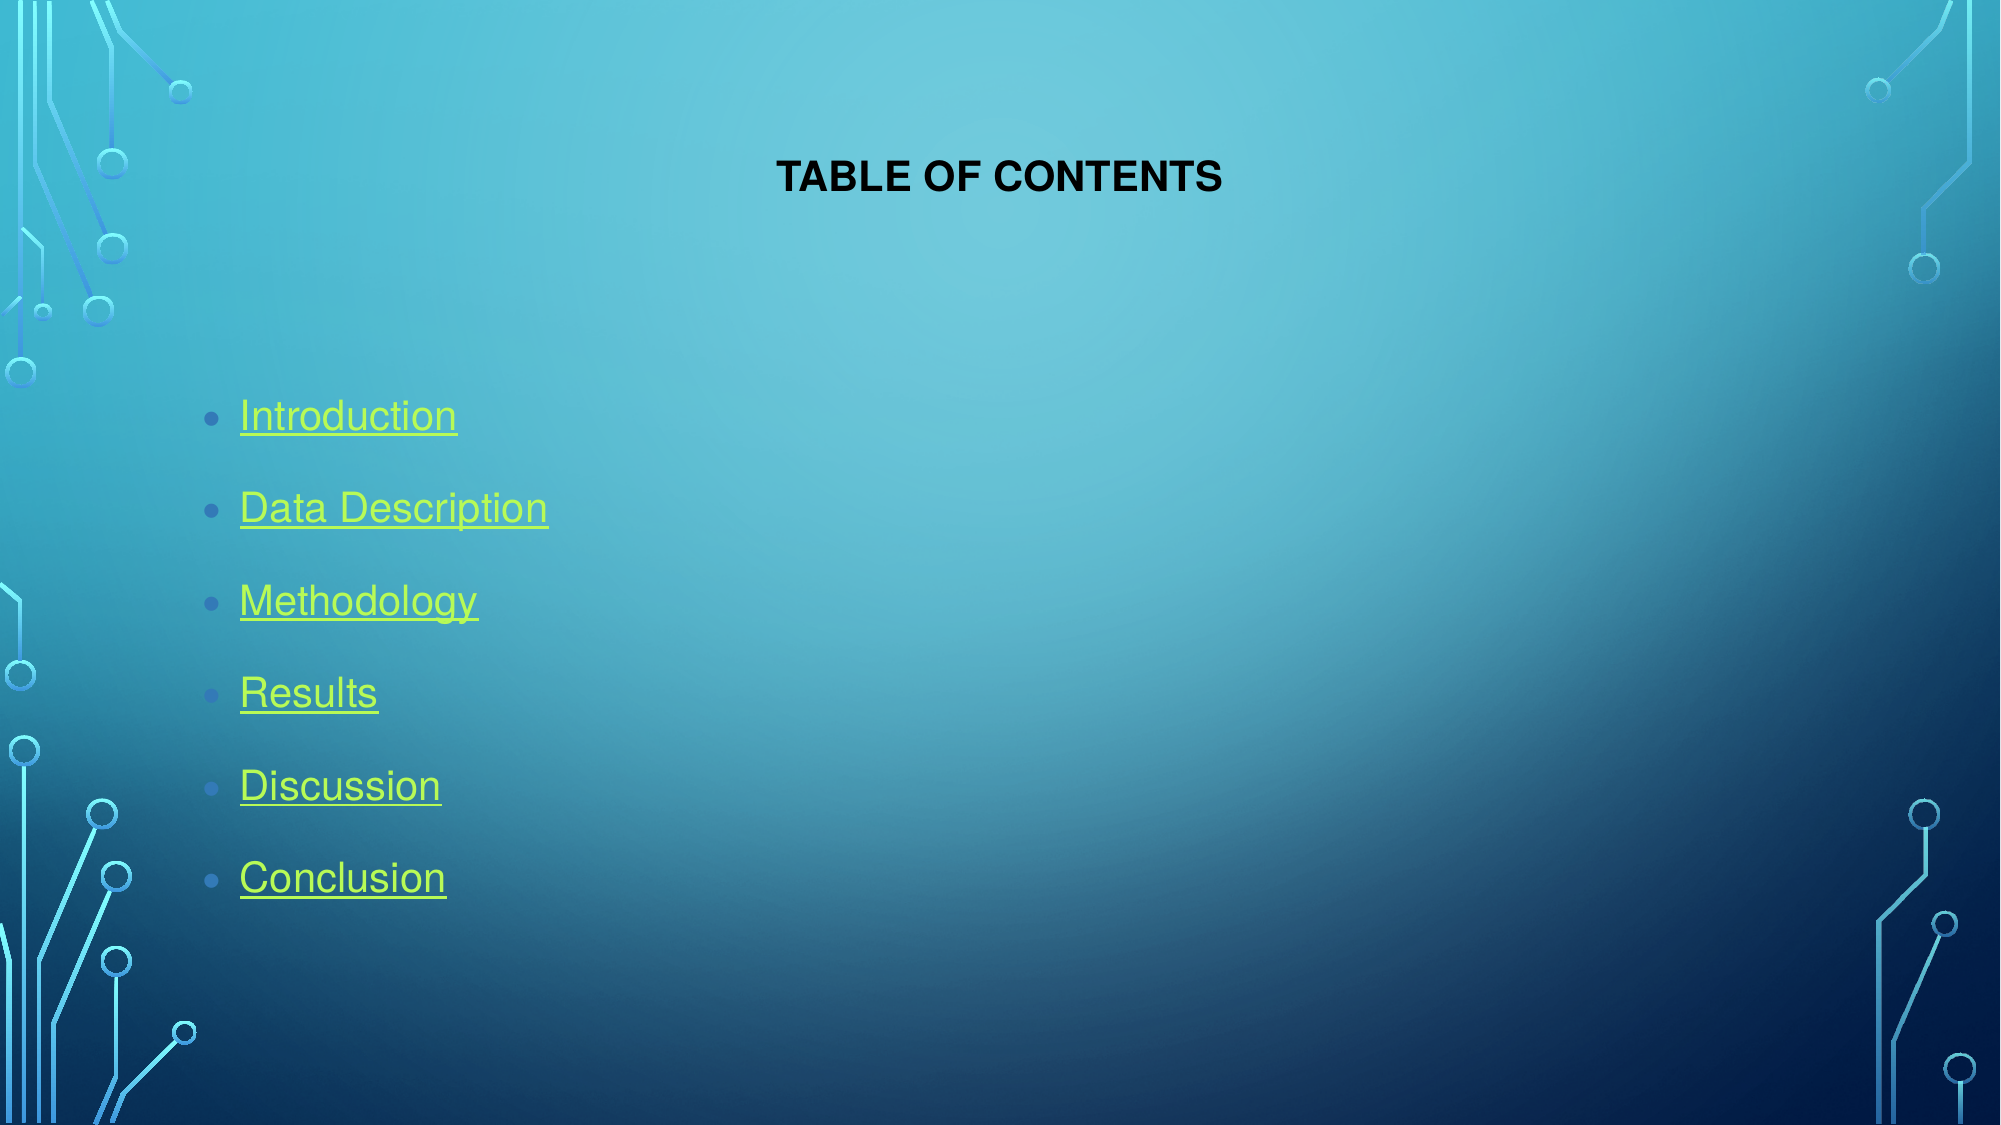

# Table of contents
Introduction
Data Description
Methodology
Results
Discussion
Conclusion